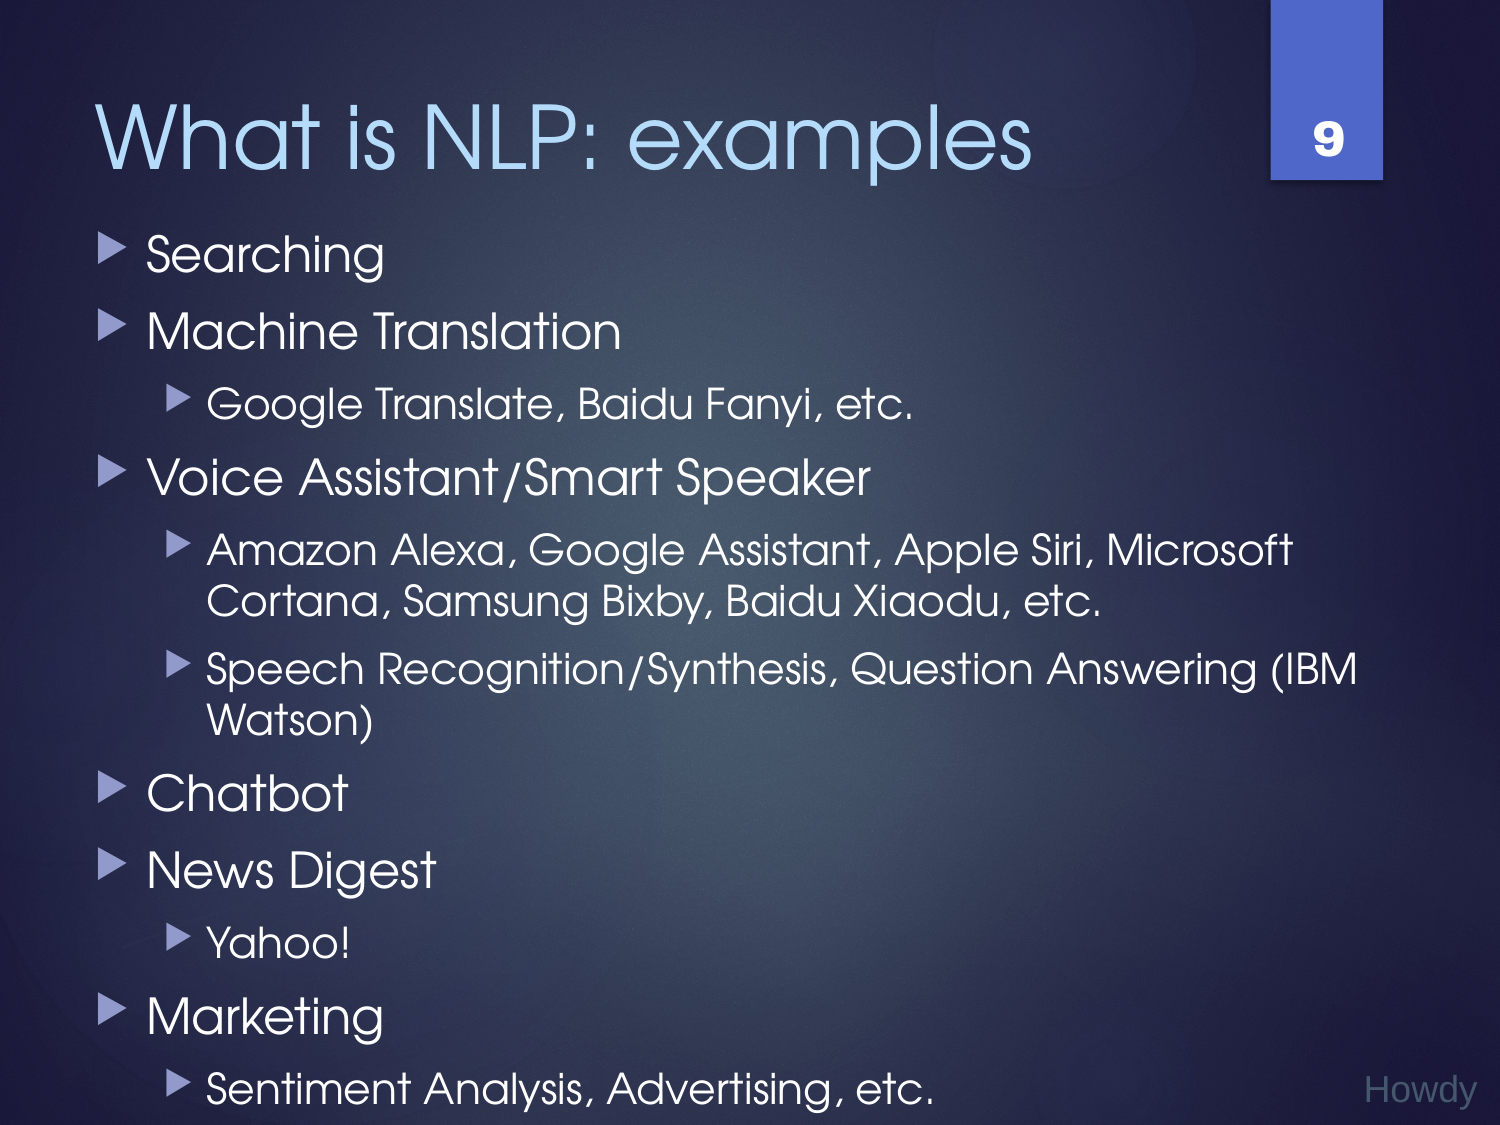

9
# What is NLP: examples
Searching
Machine Translation
Google Translate, Baidu Fanyi, etc.
Voice Assistant/Smart Speaker
Amazon Alexa, Google Assistant, Apple Siri, Microsoft Cortana, Samsung Bixby, Baidu Xiaodu, etc.
Speech Recognition/Synthesis, Question Answering (IBM Watson)
Chatbot
News Digest
Yahoo!
Marketing
Sentiment Analysis, Advertising, etc.